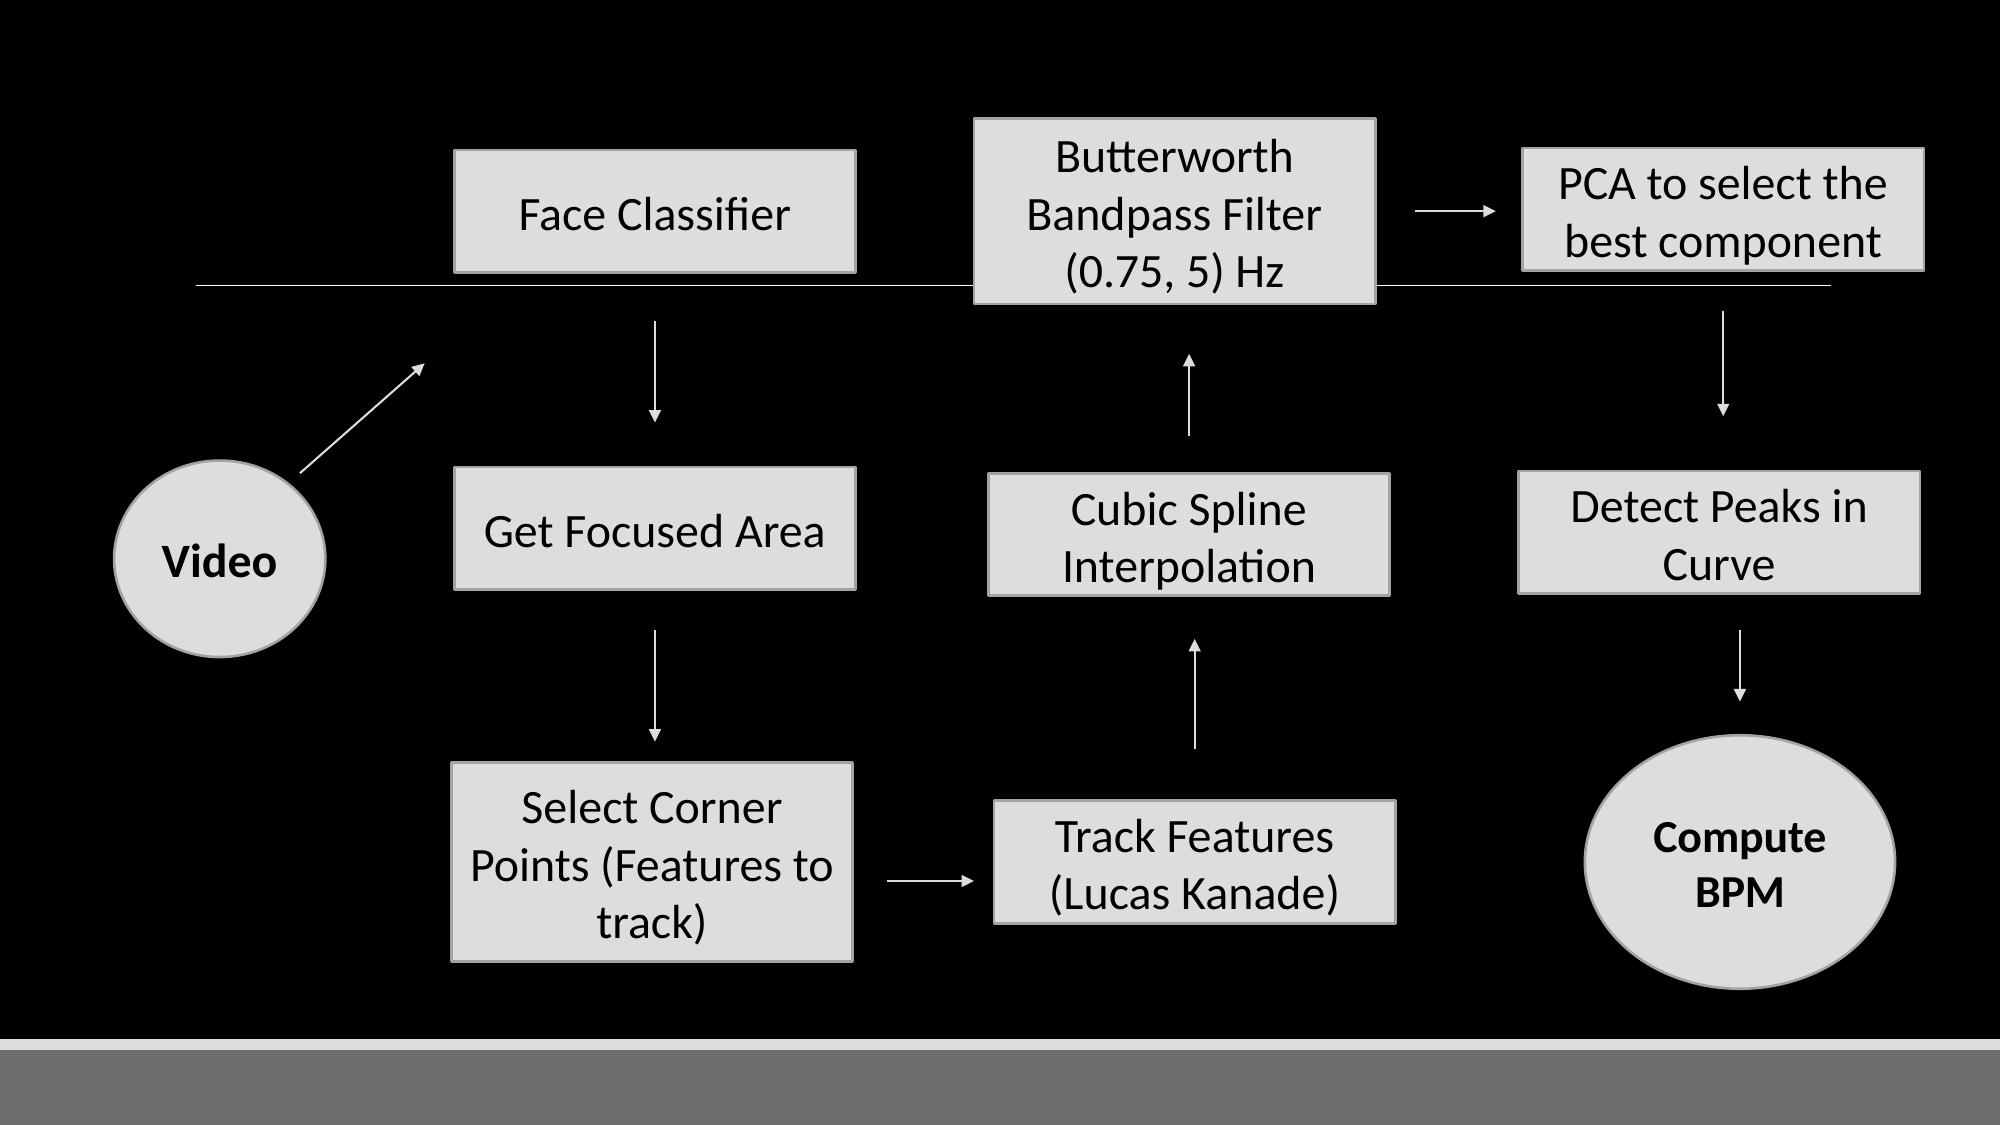

Butterworth Bandpass Filter
(0.75, 5) Hz
PCA to select the best component
Face Classifier
Video
Get Focused Area
Detect Peaks in Curve
Cubic Spline Interpolation
Compute BPM
Select Corner Points (Features to track)
Track Features
(Lucas Kanade)